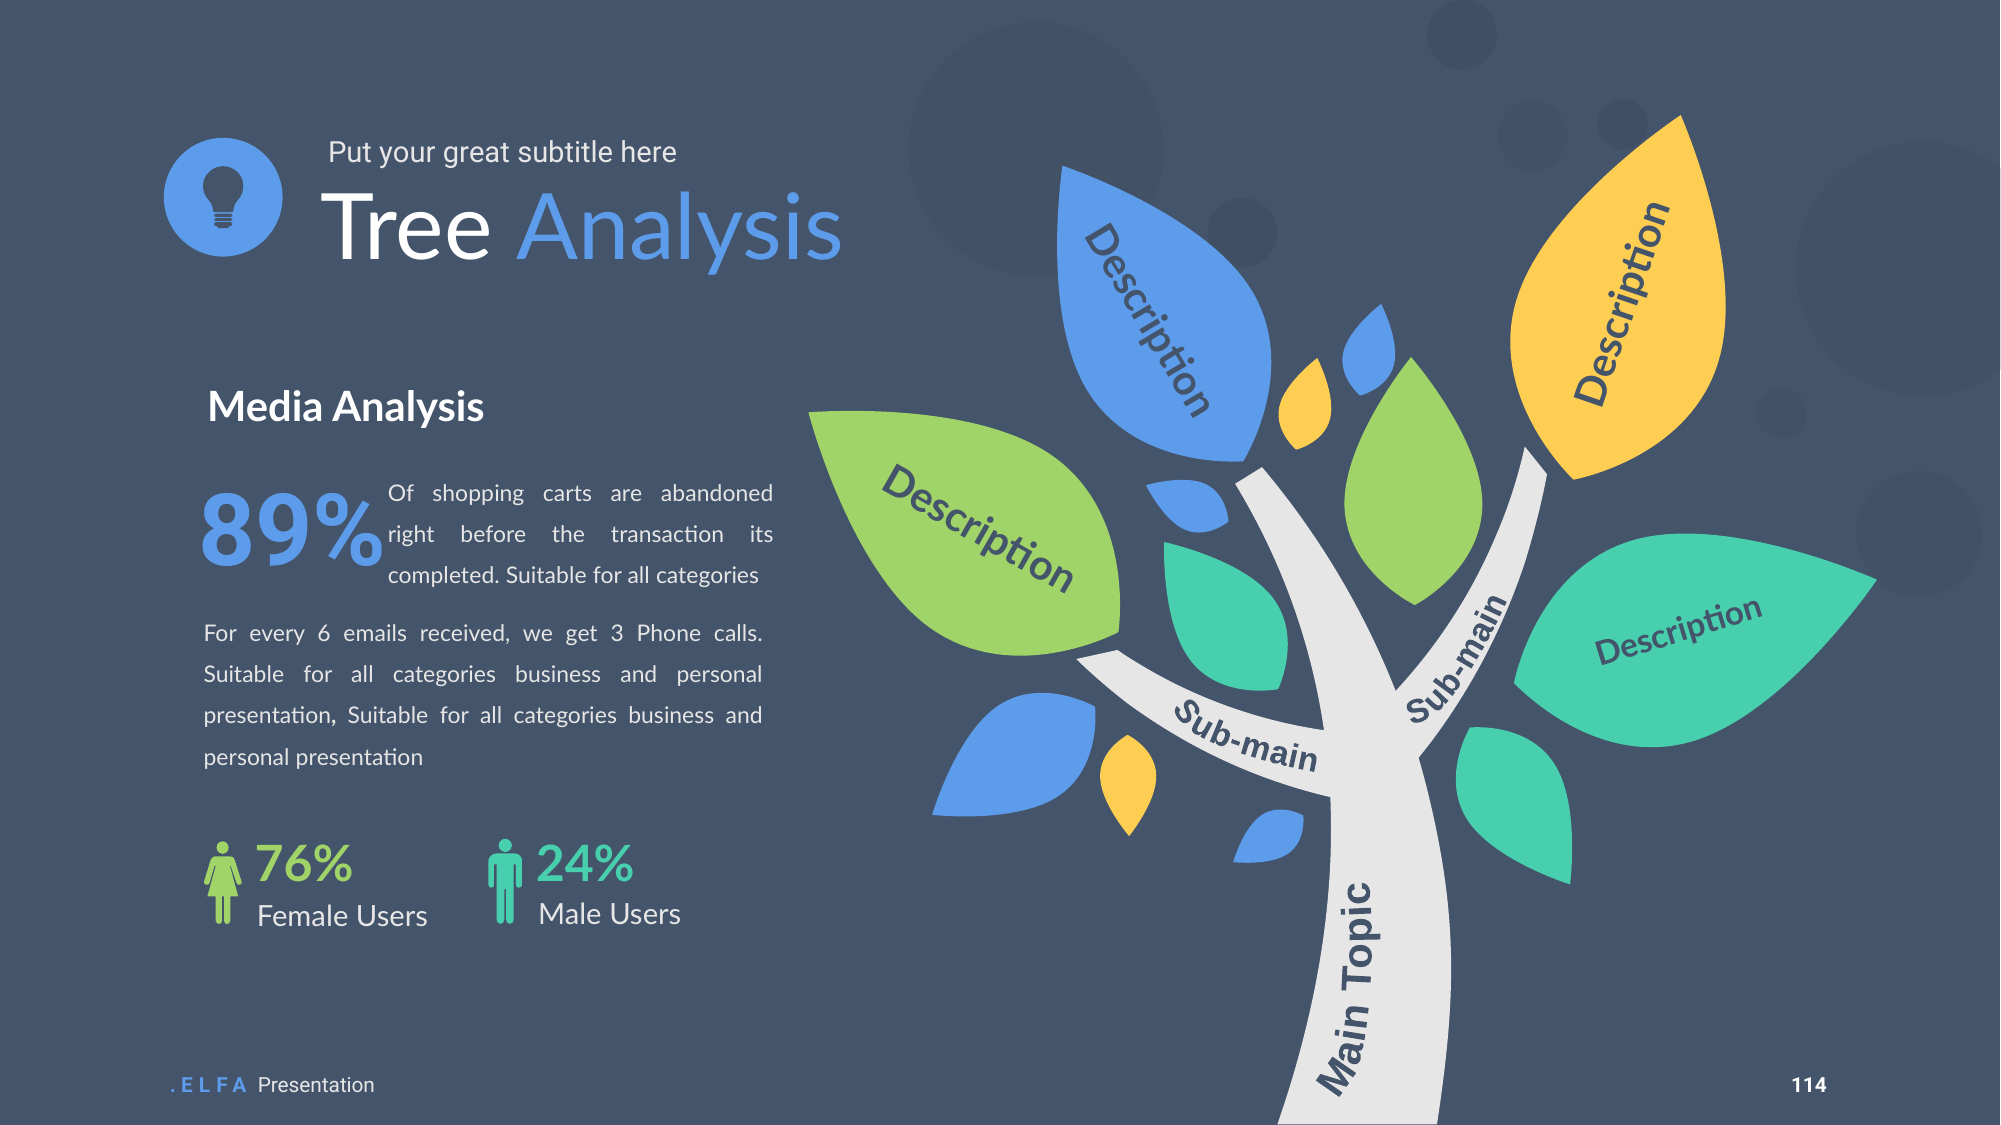

Put your great subtitle here

Tree Analysis

Description
Description

Media Analysis

Of shopping carts are abandoned right before the transaction its completed. Suitable for all categories
89%

Description

Sub-main
For every 6 emails received, we get 3 Phone calls. Suitable for all categories business and personal presentation, Suitable for all categories business and personal presentation
Description

Sub-main

24%

Male Users
76%

Female Users
Main Topic